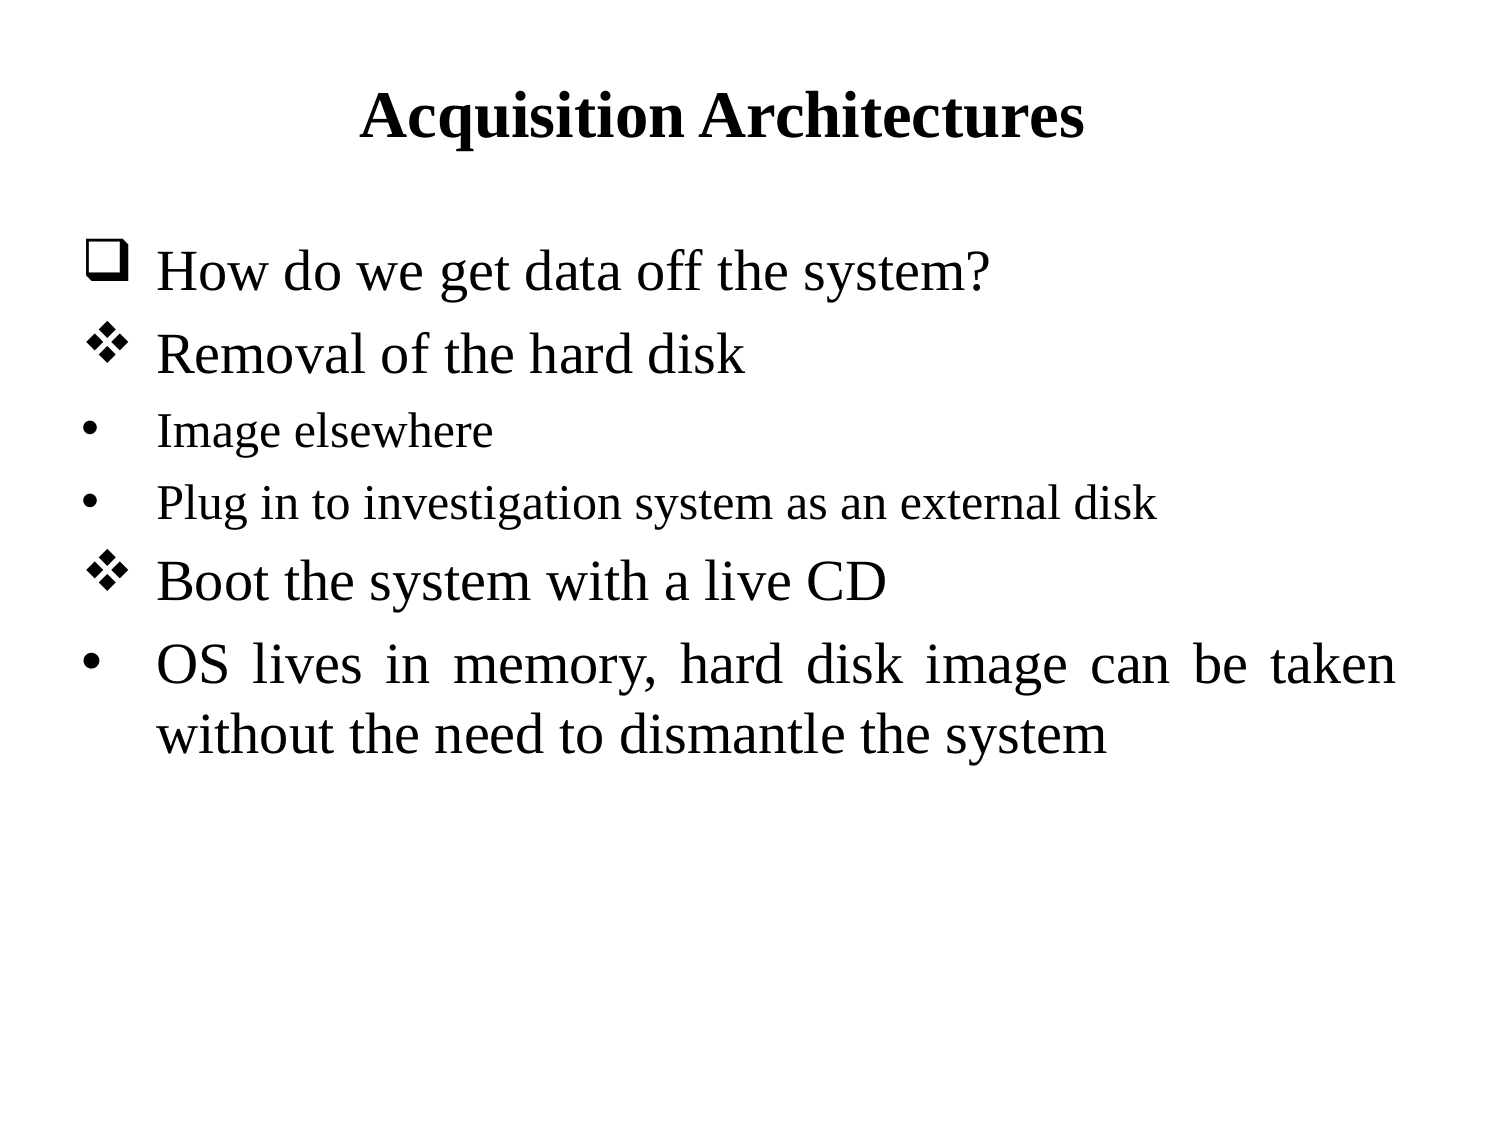

Acquisition Architectures
How do we get data off the system?
Removal of the hard disk
Image elsewhere
Plug in to investigation system as an external disk
Boot the system with a live CD
OS lives in memory, hard disk image can be taken without the need to dismantle the system
14